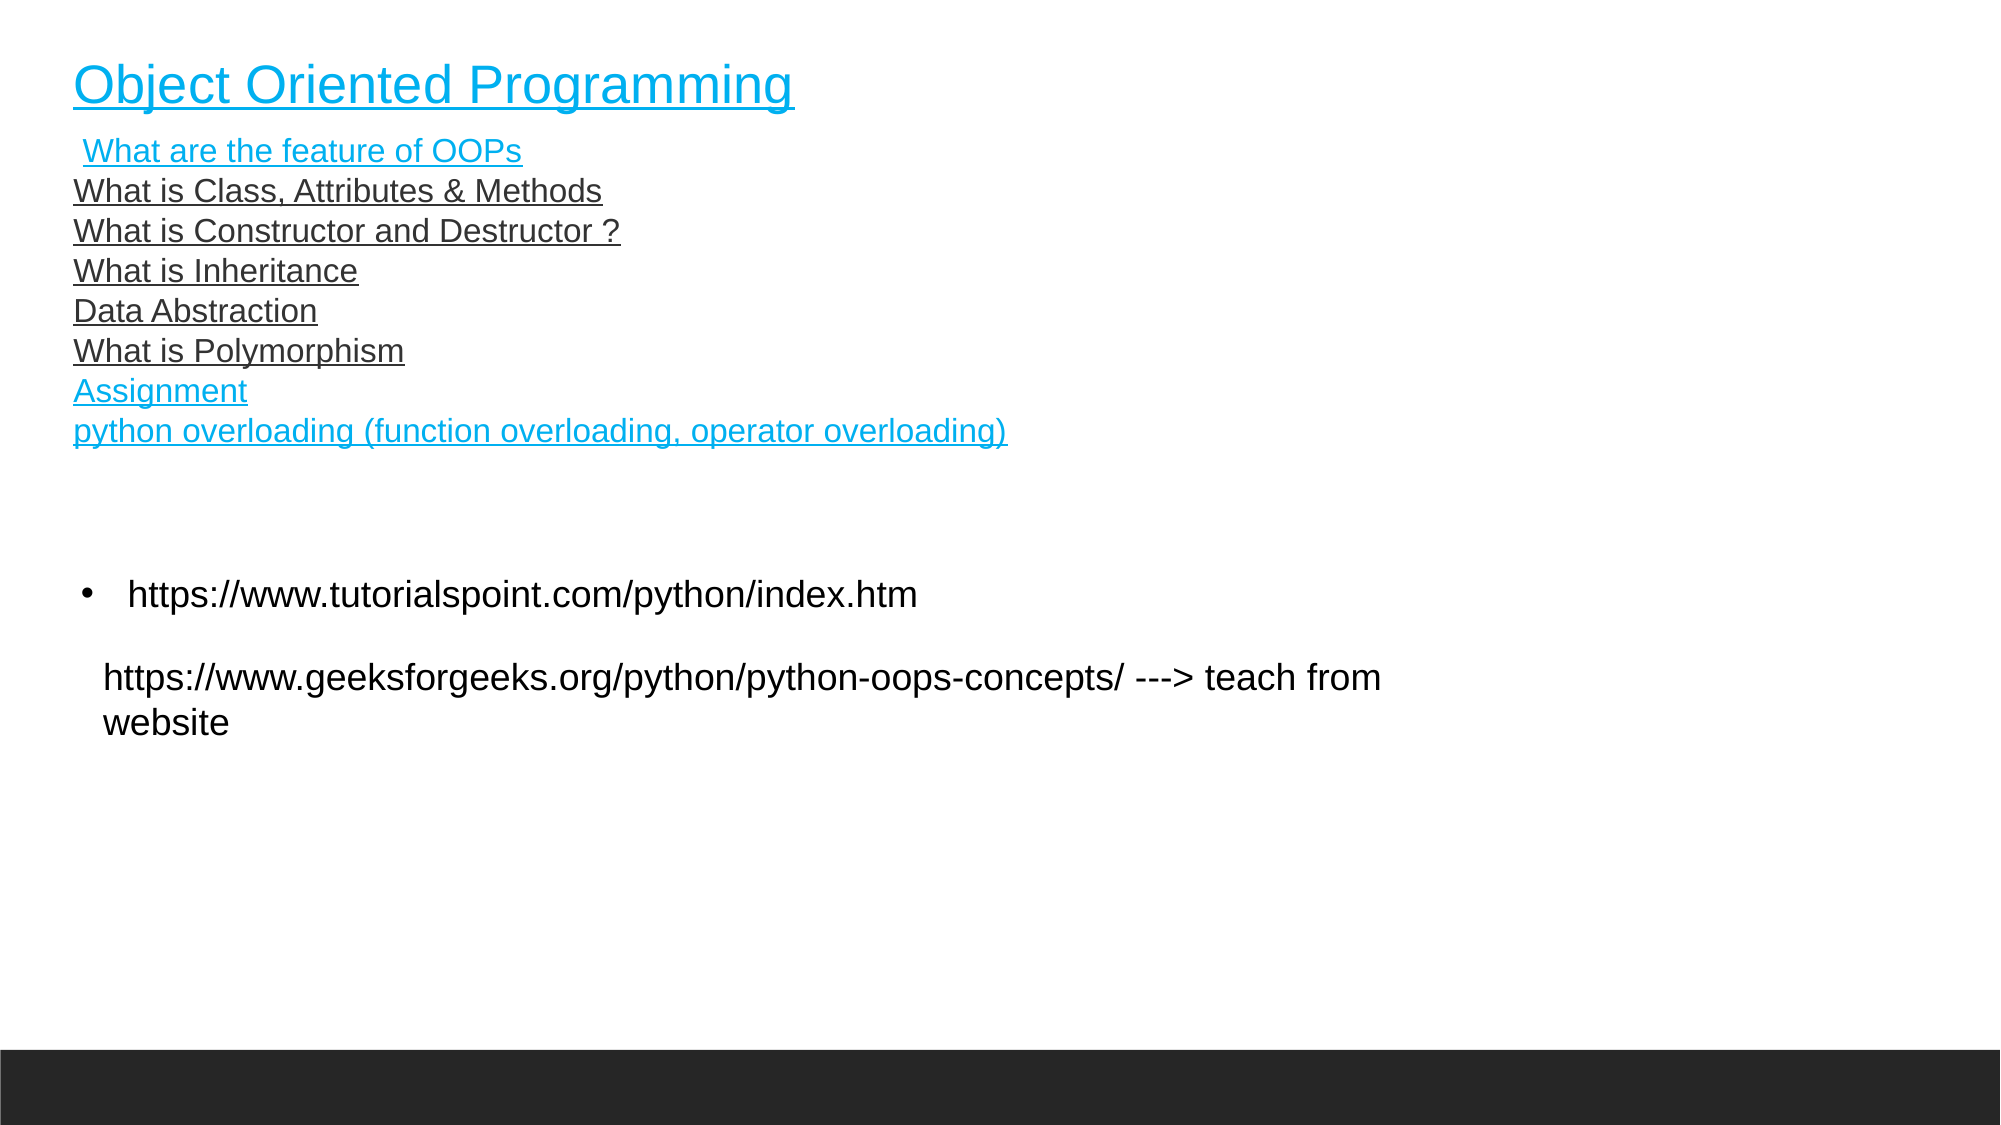

Object Oriented Programming
 What are the feature of OOPs
What is Class, Attributes & Methods
What is Constructor and Destructor ?
What is Inheritance
Data Abstraction
What is Polymorphism
Assignment
python overloading (function overloading, operator overloading)
https://www.tutorialspoint.com/python/index.htm
https://www.geeksforgeeks.org/python/python-oops-concepts/ ---> teach from website